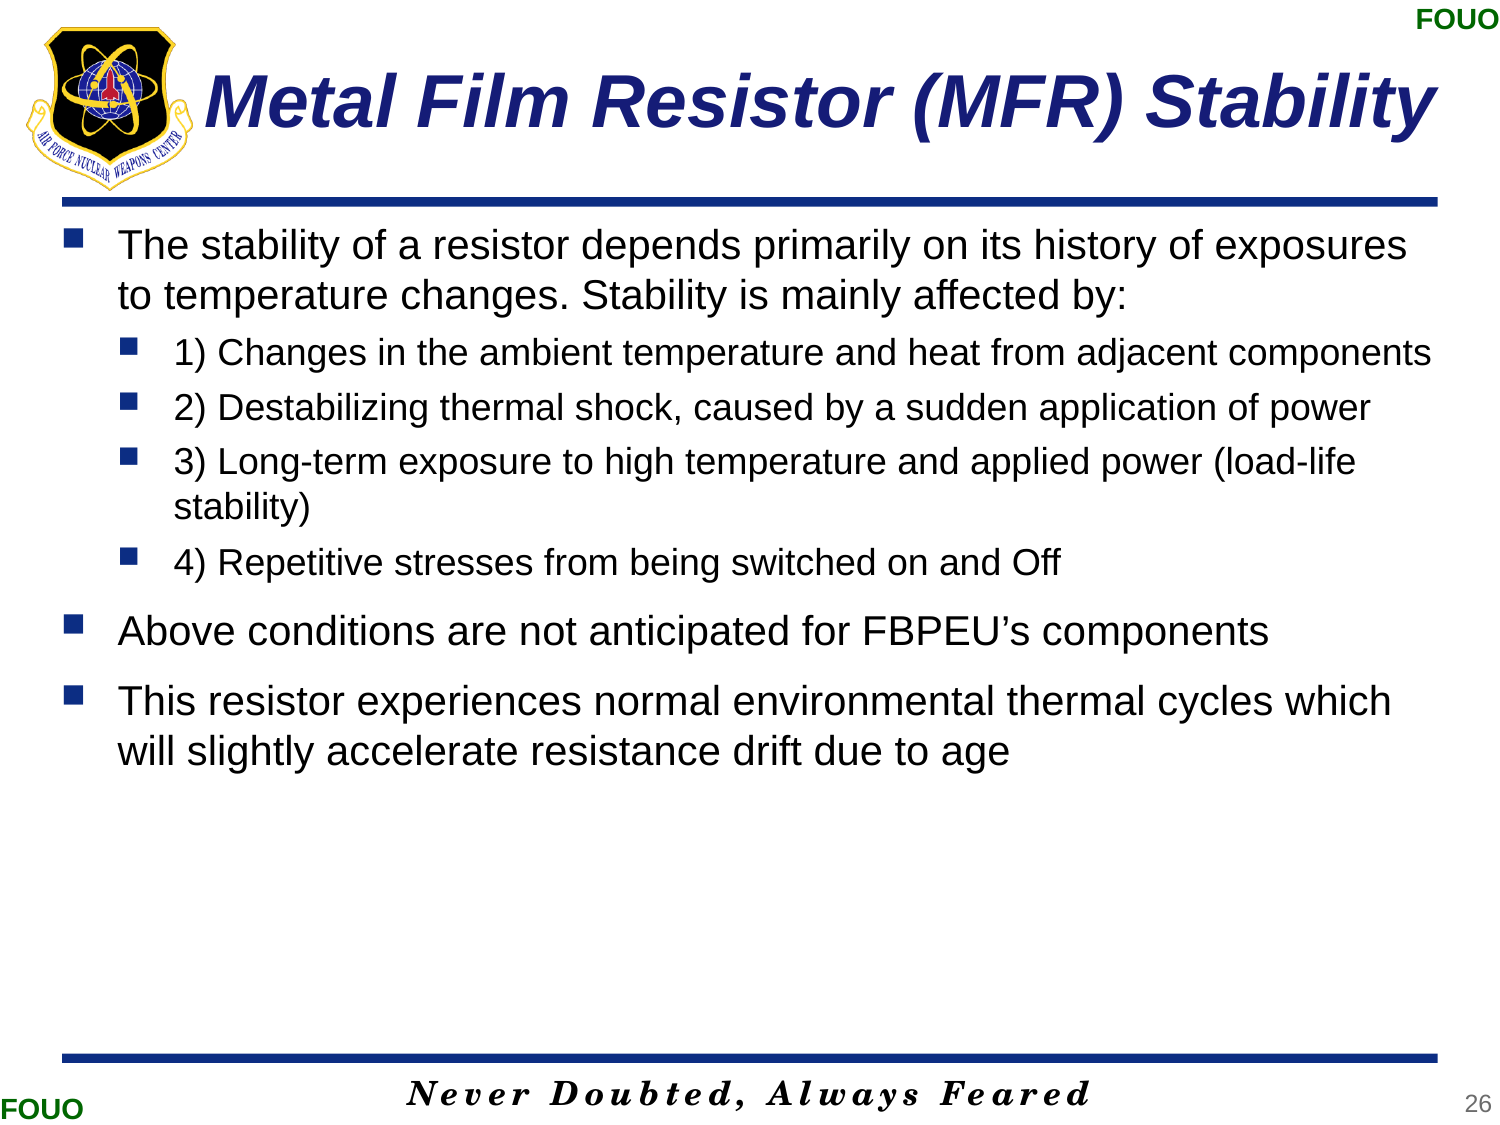

FOUO
# Metal Film Resistor (MFR) Stability
The stability of a resistor depends primarily on its history of exposures to temperature changes. Stability is mainly affected by:
1) Changes in the ambient temperature and heat from adjacent components
2) Destabilizing thermal shock, caused by a sudden application of power
3) Long-term exposure to high temperature and applied power (load-life stability)
4) Repetitive stresses from being switched on and Off
Above conditions are not anticipated for FBPEU’s components
This resistor experiences normal environmental thermal cycles which will slightly accelerate resistance drift due to age
26
FOUO